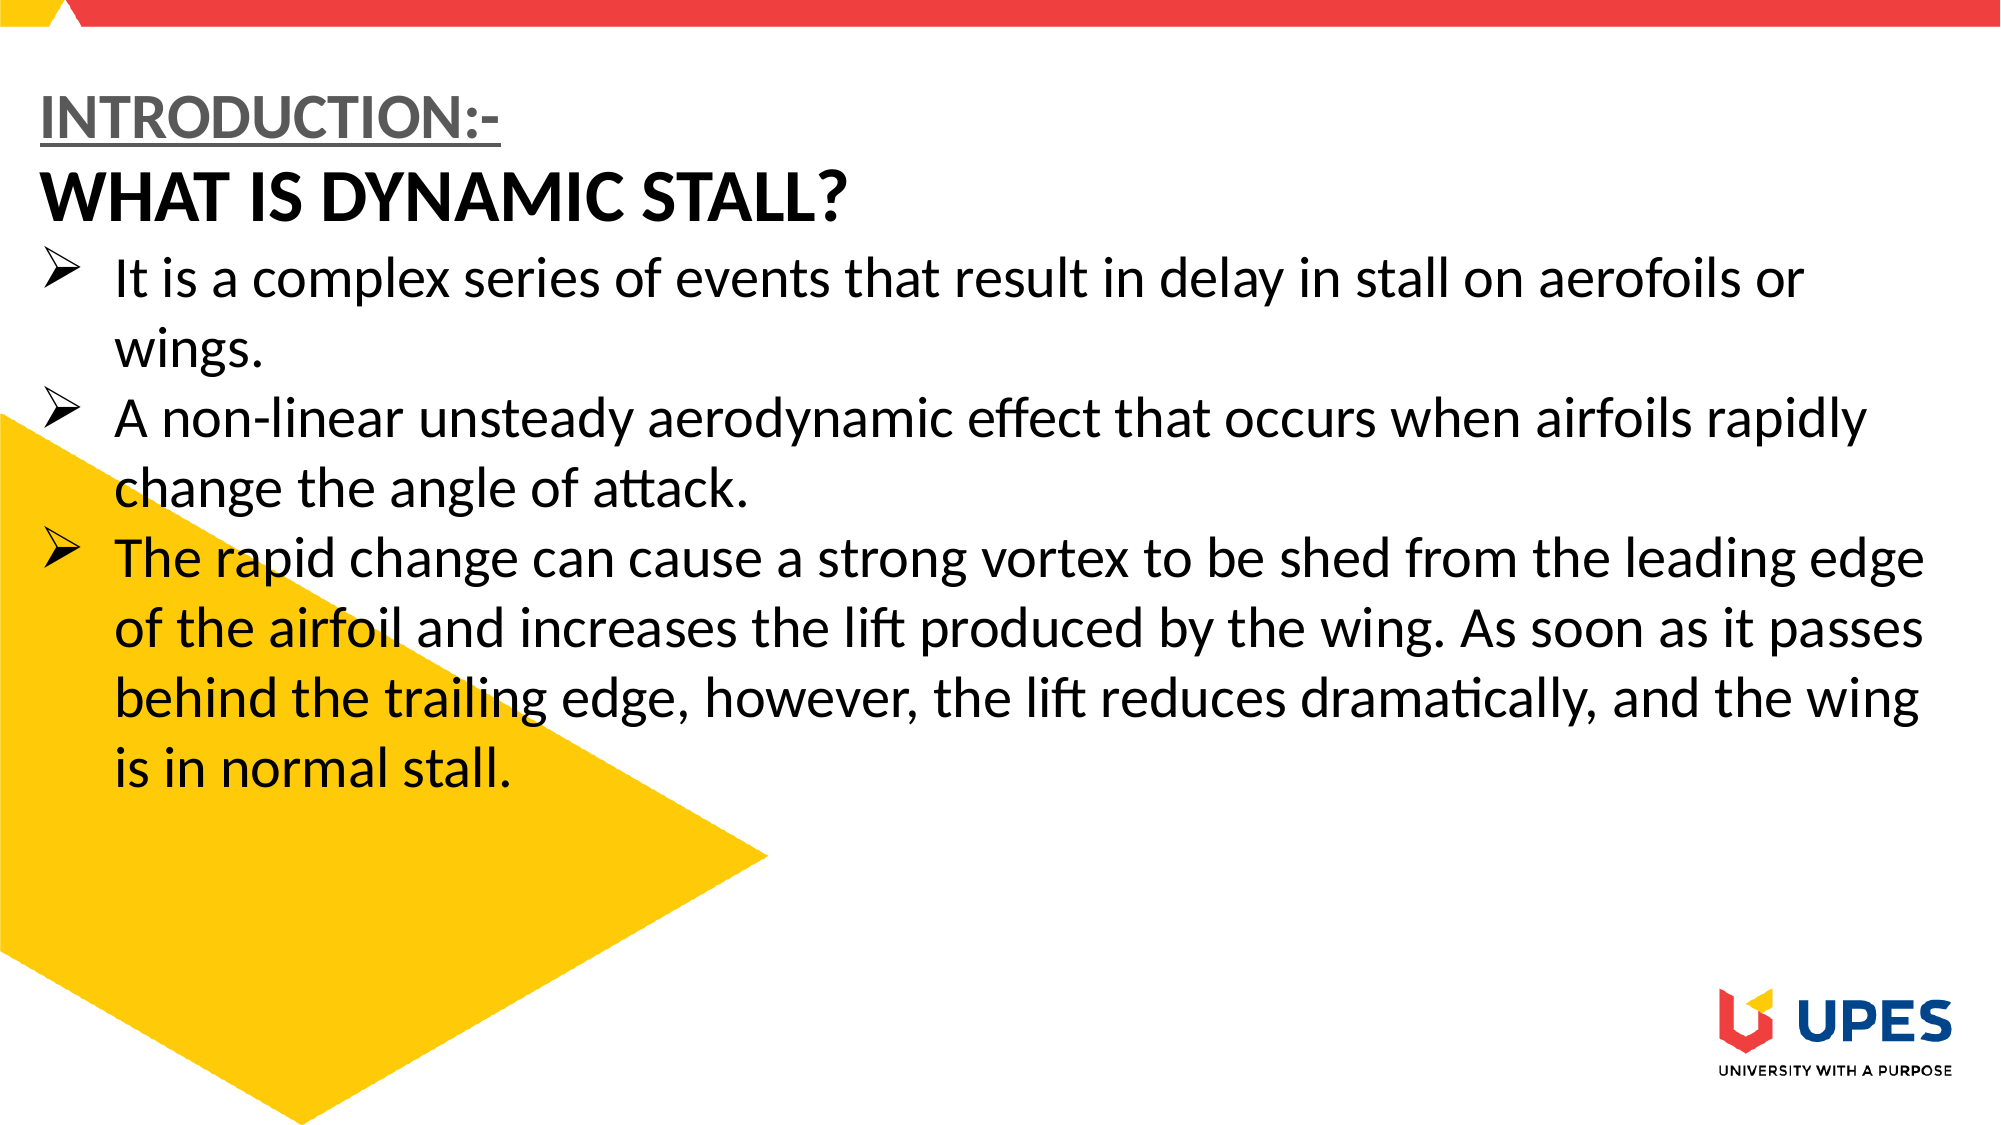

# INTRODUCTION:-
WHAT IS DYNAMIC STALL?
It is a complex series of events that result in delay in stall on aerofoils or wings.
A non-linear unsteady aerodynamic effect that occurs when airfoils rapidly change the angle of attack.
The rapid change can cause a strong vortex to be shed from the leading edge of the airfoil and increases the lift produced by the wing. As soon as it passes behind the trailing edge, however, the lift reduces dramatically, and the wing is in normal stall.